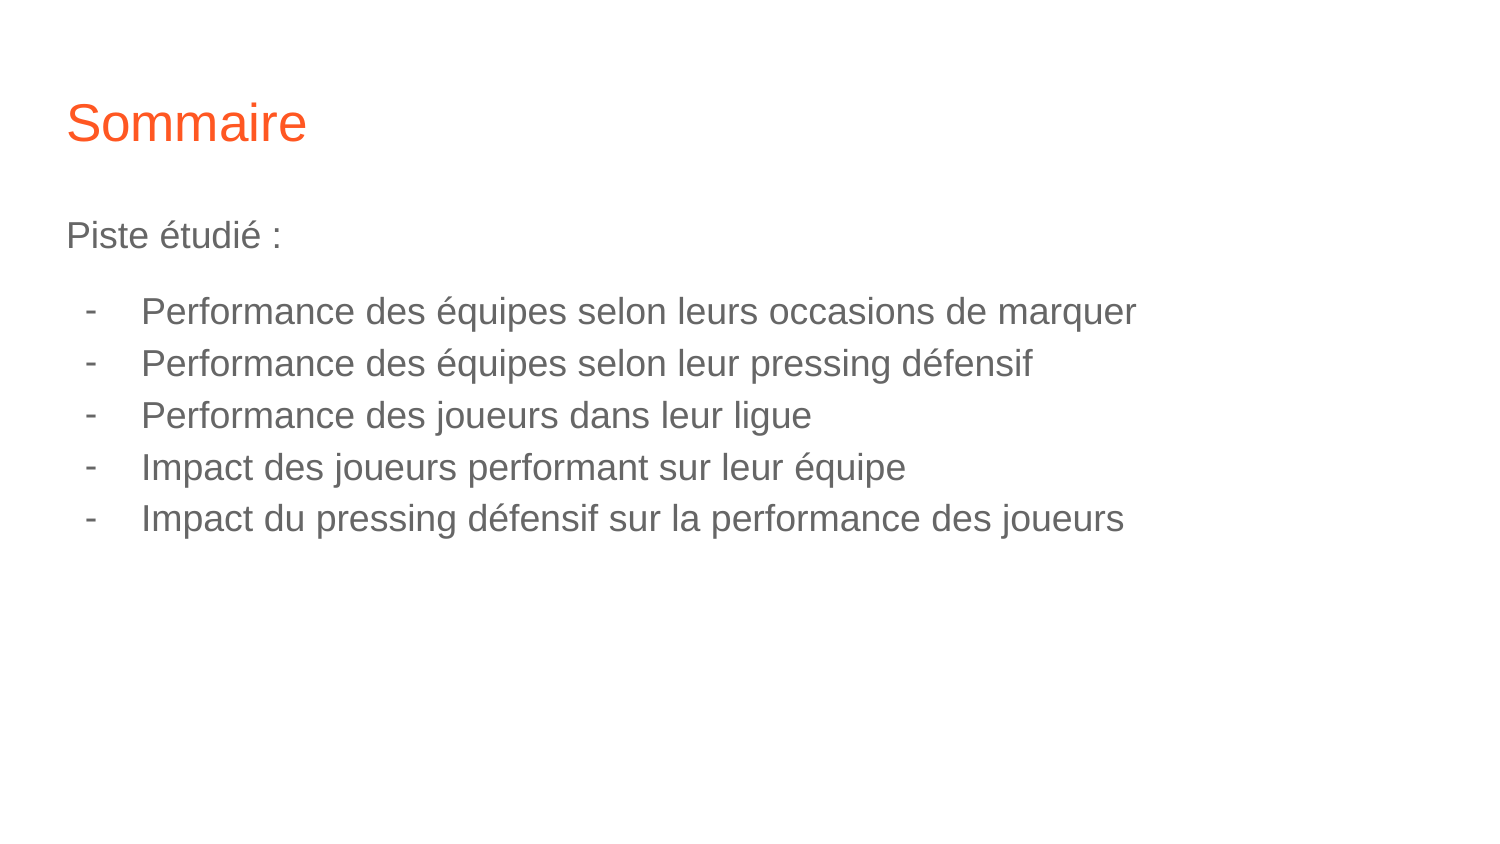

# Sommaire
Piste étudié :
Performance des équipes selon leurs occasions de marquer
Performance des équipes selon leur pressing défensif
Performance des joueurs dans leur ligue
Impact des joueurs performant sur leur équipe
Impact du pressing défensif sur la performance des joueurs